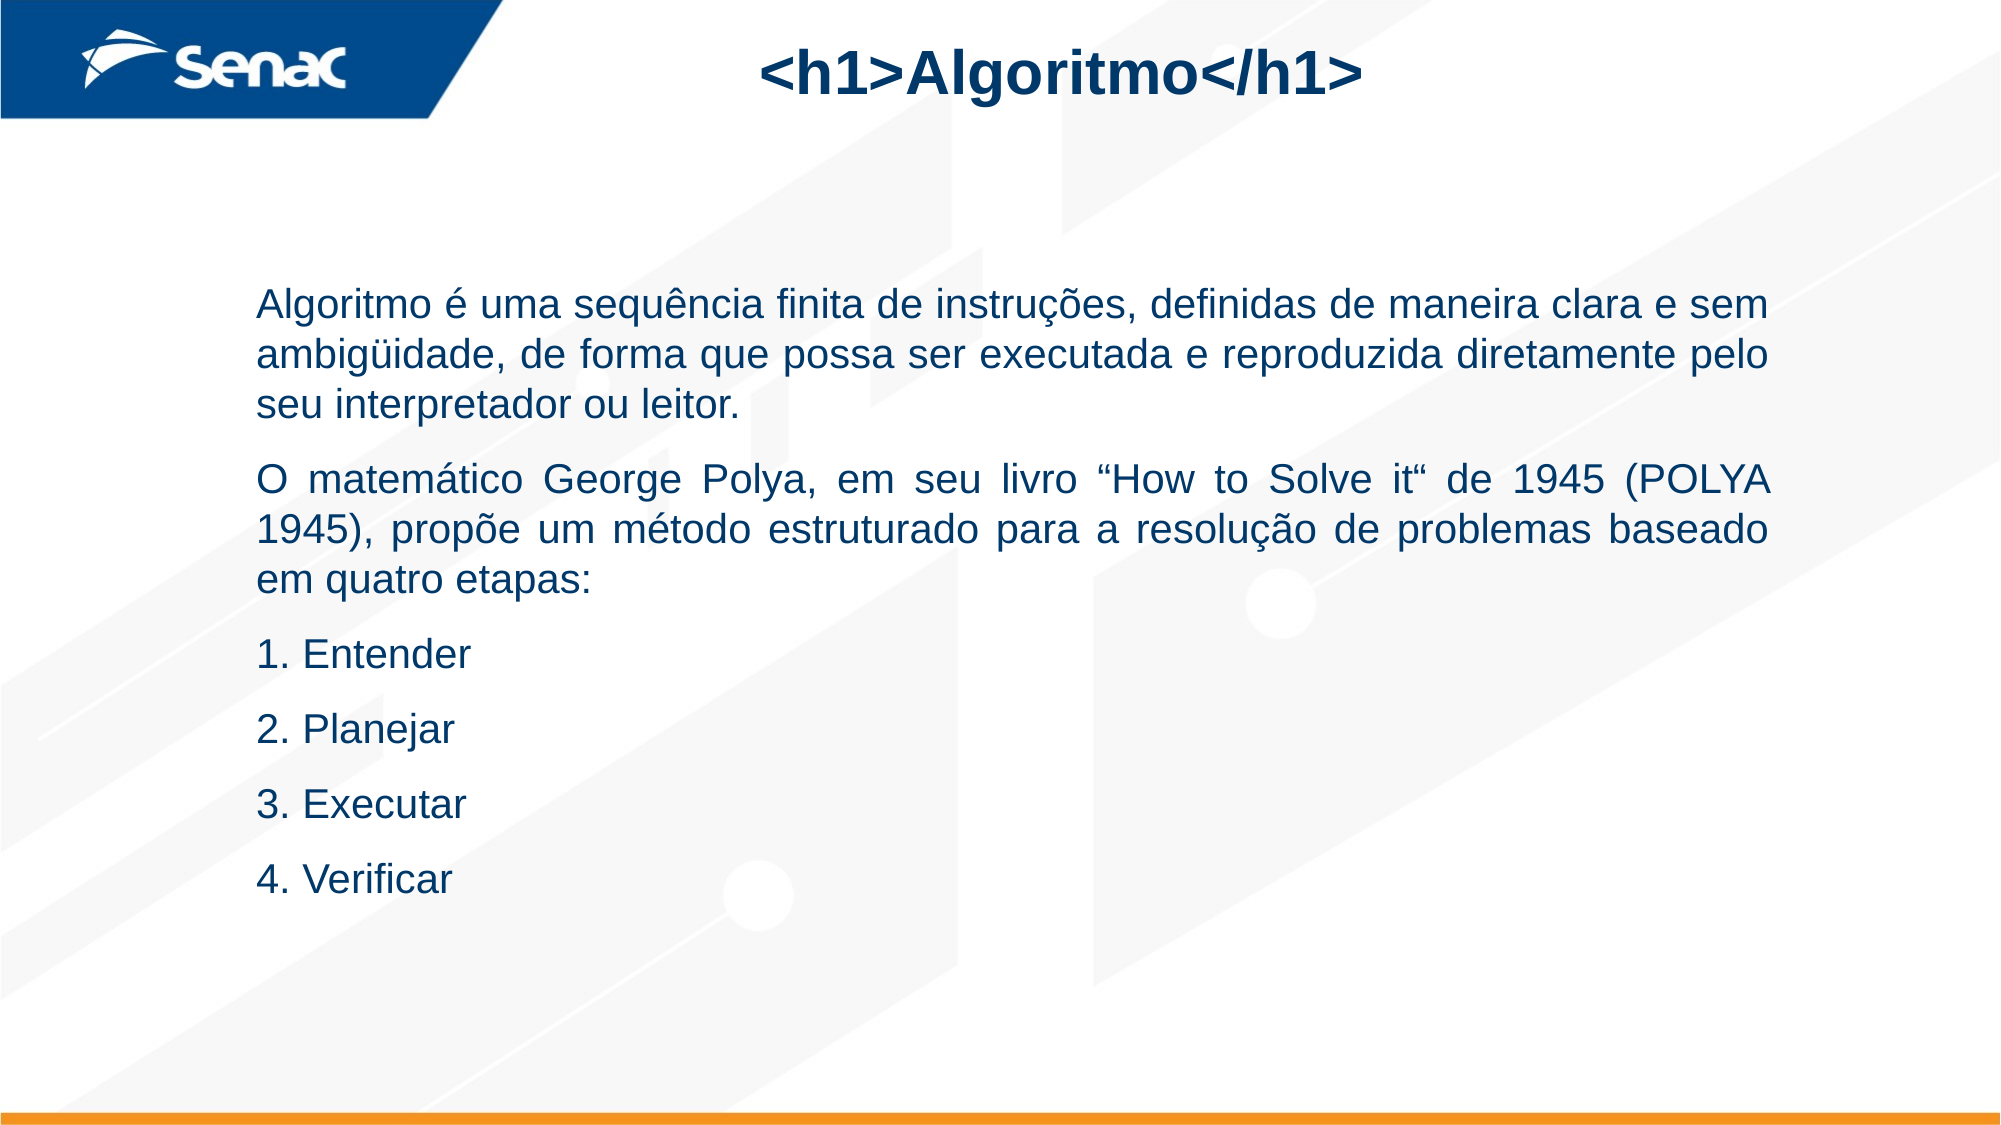

<h1>Algoritmo</h1>
Algoritmo é uma sequência finita de instruções, definidas de maneira clara e sem ambigüidade, de forma que possa ser executada e reproduzida diretamente pelo seu interpretador ou leitor.
O matemático George Polya, em seu livro “How to Solve it“ de 1945 (POLYA 1945), propõe um método estruturado para a resolução de problemas baseado em quatro etapas:
1. Entender
2. Planejar
3. Executar
4. Verificar